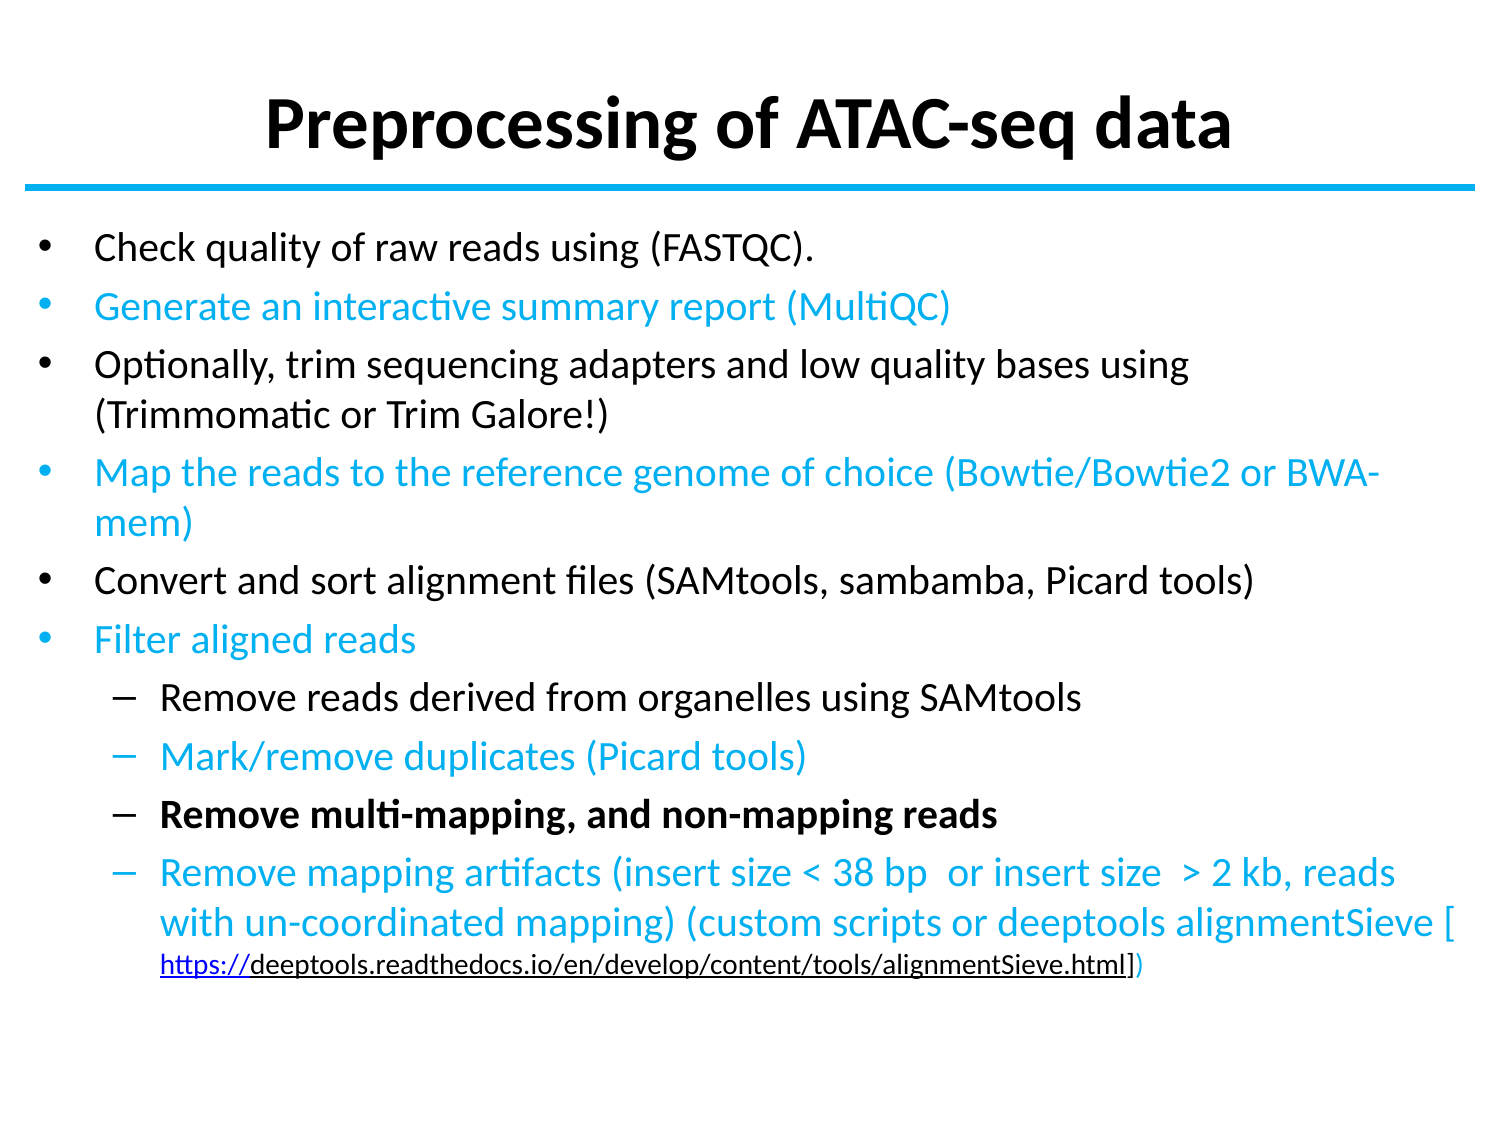

# Preprocessing of ATAC-seq data
Check quality of raw reads using (FASTQC).
Generate an interactive summary report (MultiQC)
Optionally, trim sequencing adapters and low quality bases using (Trimmomatic or Trim Galore!)
Map the reads to the reference genome of choice (Bowtie/Bowtie2 or BWA-mem)
Convert and sort alignment files (SAMtools, sambamba, Picard tools)
Filter aligned reads
Remove reads derived from organelles using SAMtools
Mark/remove duplicates (Picard tools)
Remove multi-mapping, and non-mapping reads
Remove mapping artifacts (insert size < 38 bp  or insert size  > 2 kb, reads with un-coordinated mapping) (custom scripts or deeptools alignmentSieve [https://deeptools.readthedocs.io/en/develop/content/tools/alignmentSieve.html])